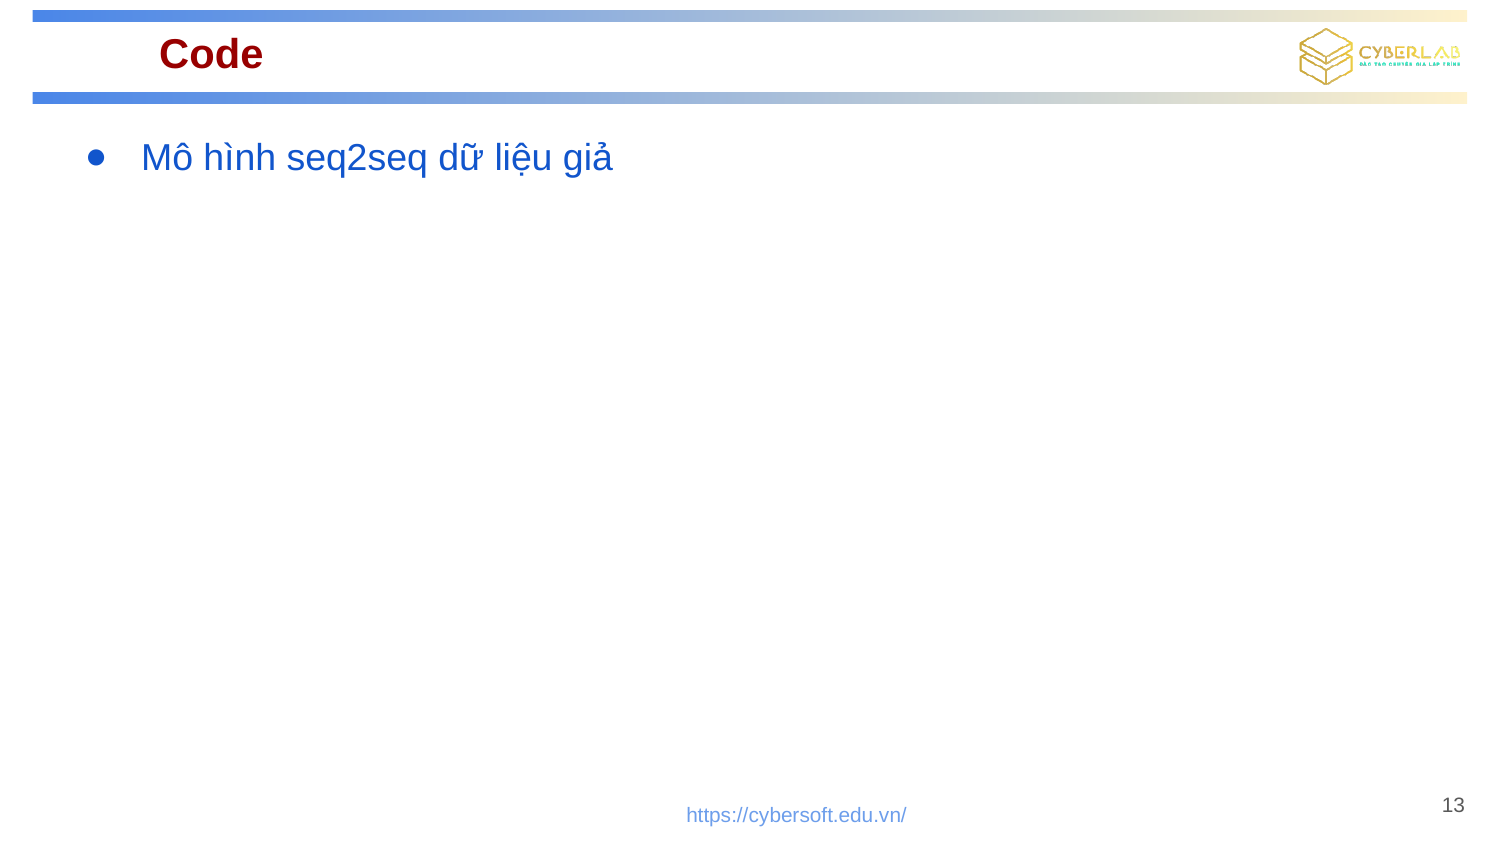

# Code
Mô hình seq2seq dữ liệu giả
13